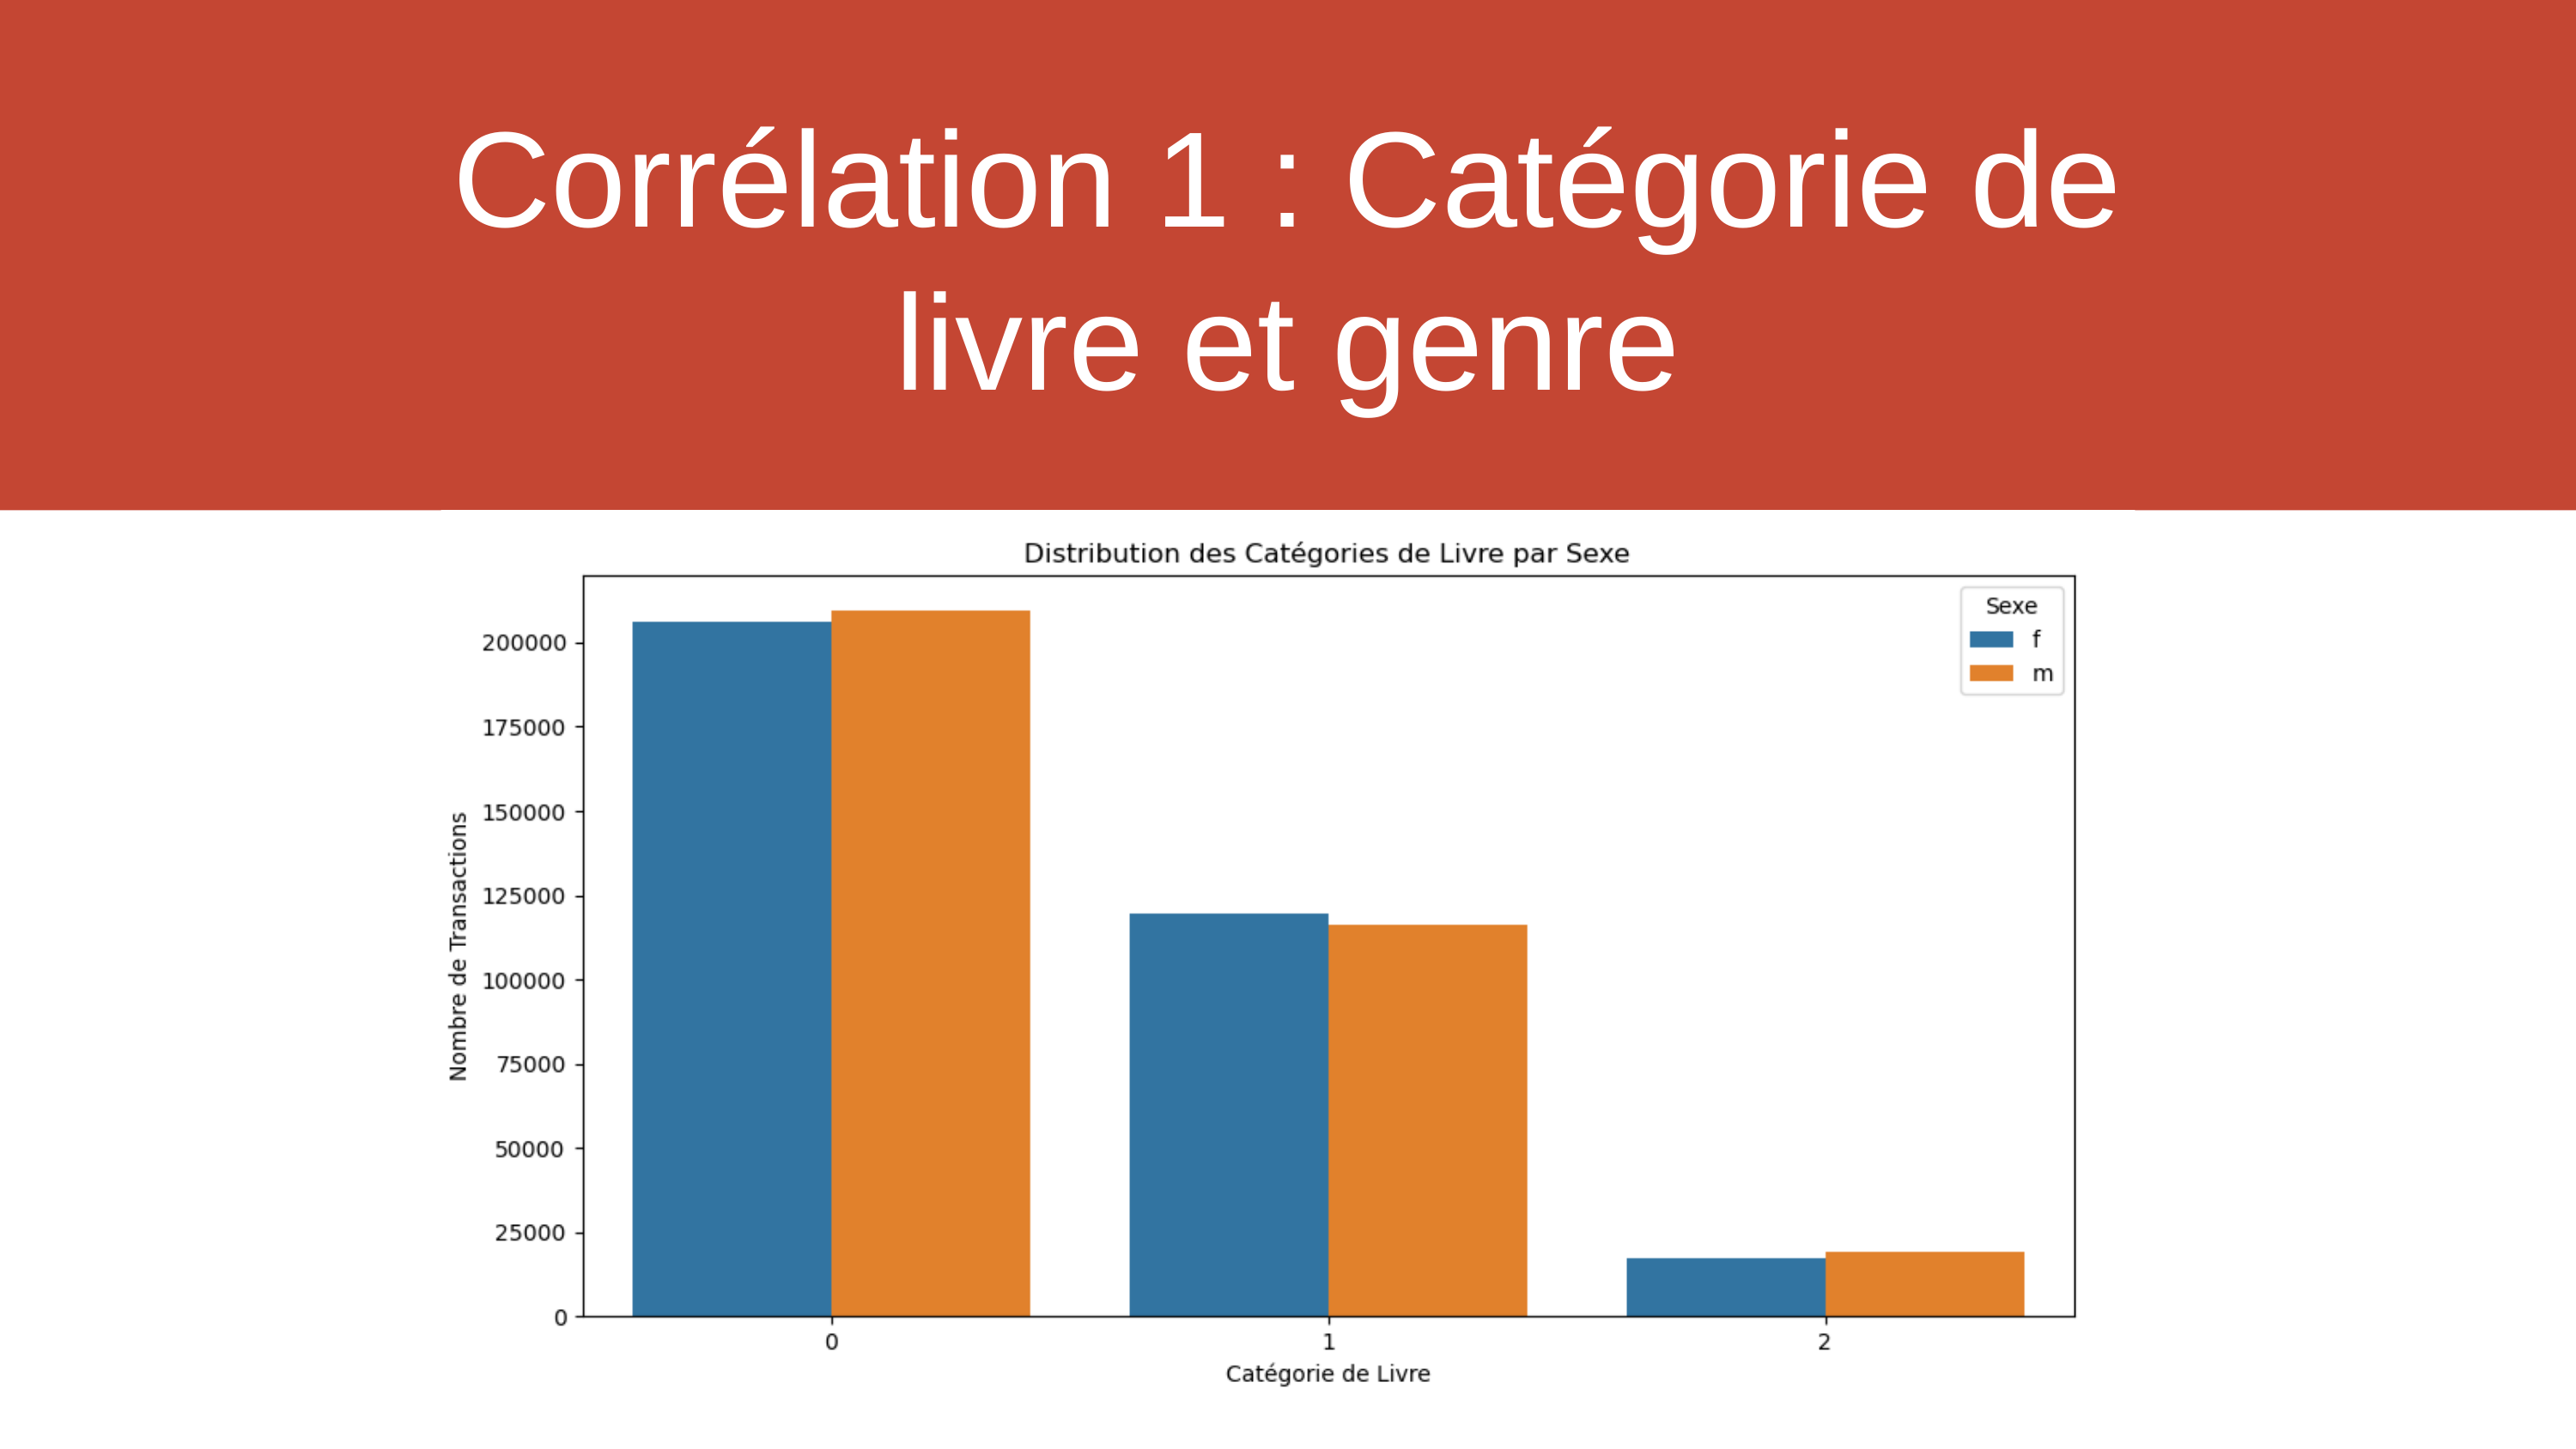

Corrélation 1 : Catégorie de livre et genre